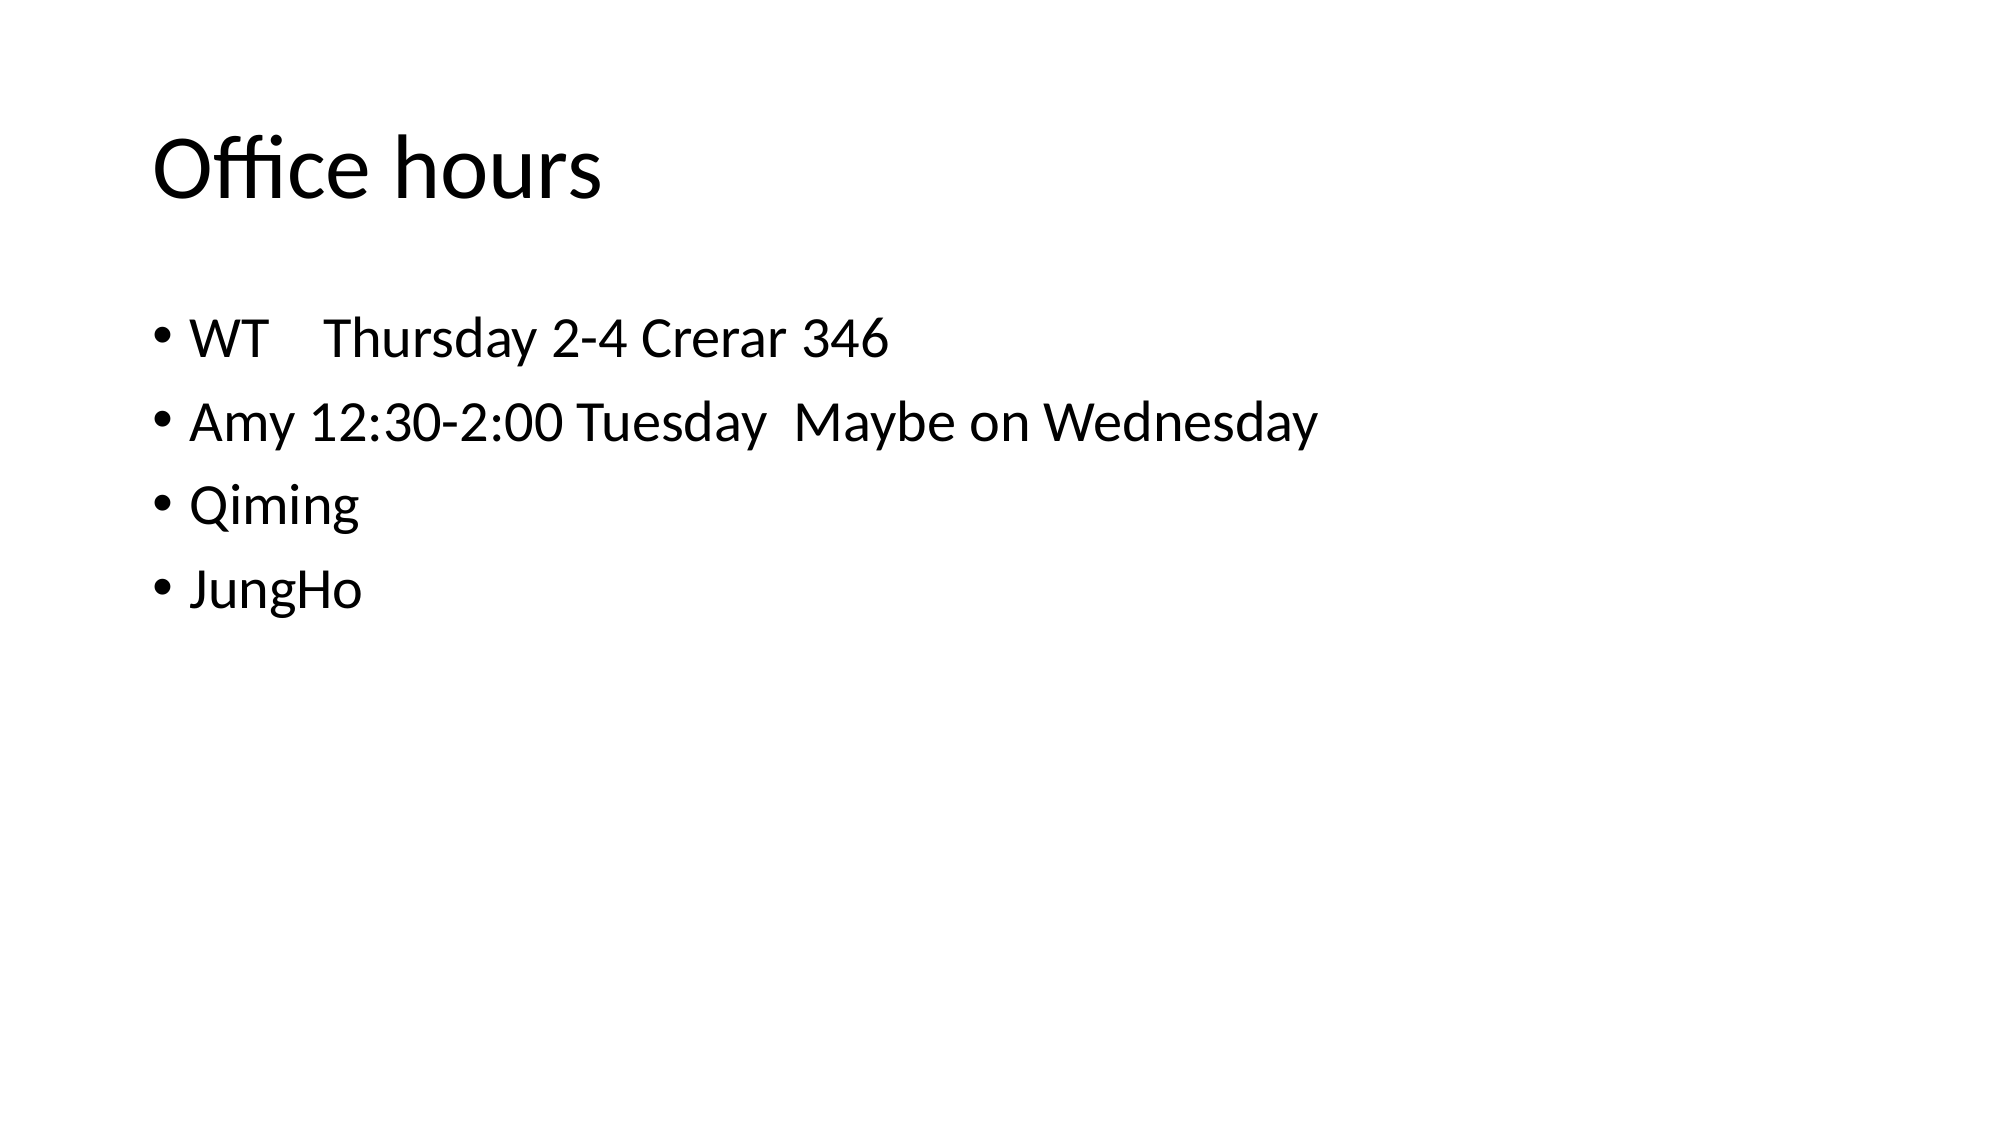

# Office hours
WT    Thursday 2-4 Crerar 346
Amy 12:30-2:00 Tuesday  Maybe on Wednesday
Qiming
JungHo